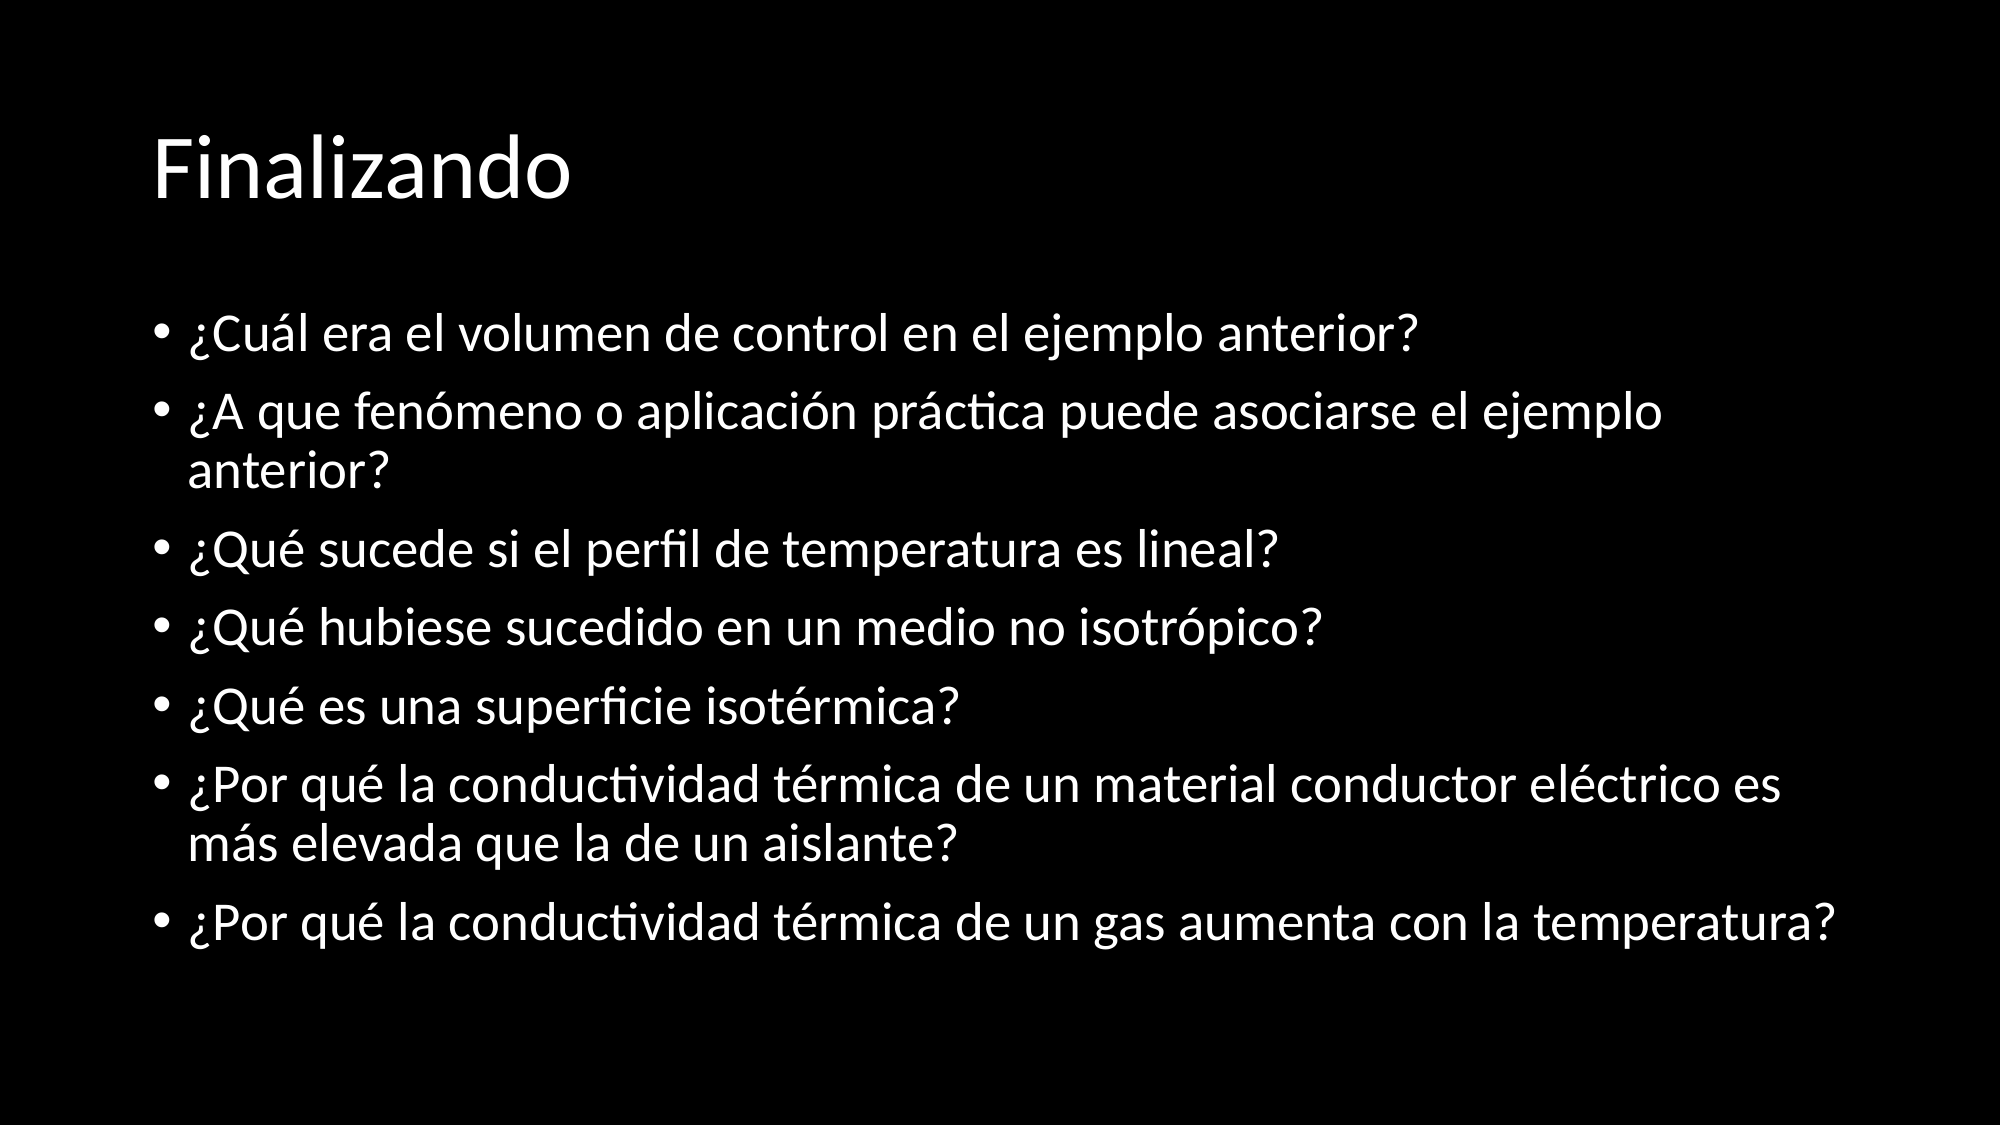

# Finalizando
¿Cuál era el volumen de control en el ejemplo anterior?
¿A que fenómeno o aplicación práctica puede asociarse el ejemplo anterior?
¿Qué sucede si el perfil de temperatura es lineal?
¿Qué hubiese sucedido en un medio no isotrópico?
¿Qué es una superficie isotérmica?
¿Por qué la conductividad térmica de un material conductor eléctrico es más elevada que la de un aislante?
¿Por qué la conductividad térmica de un gas aumenta con la temperatura?